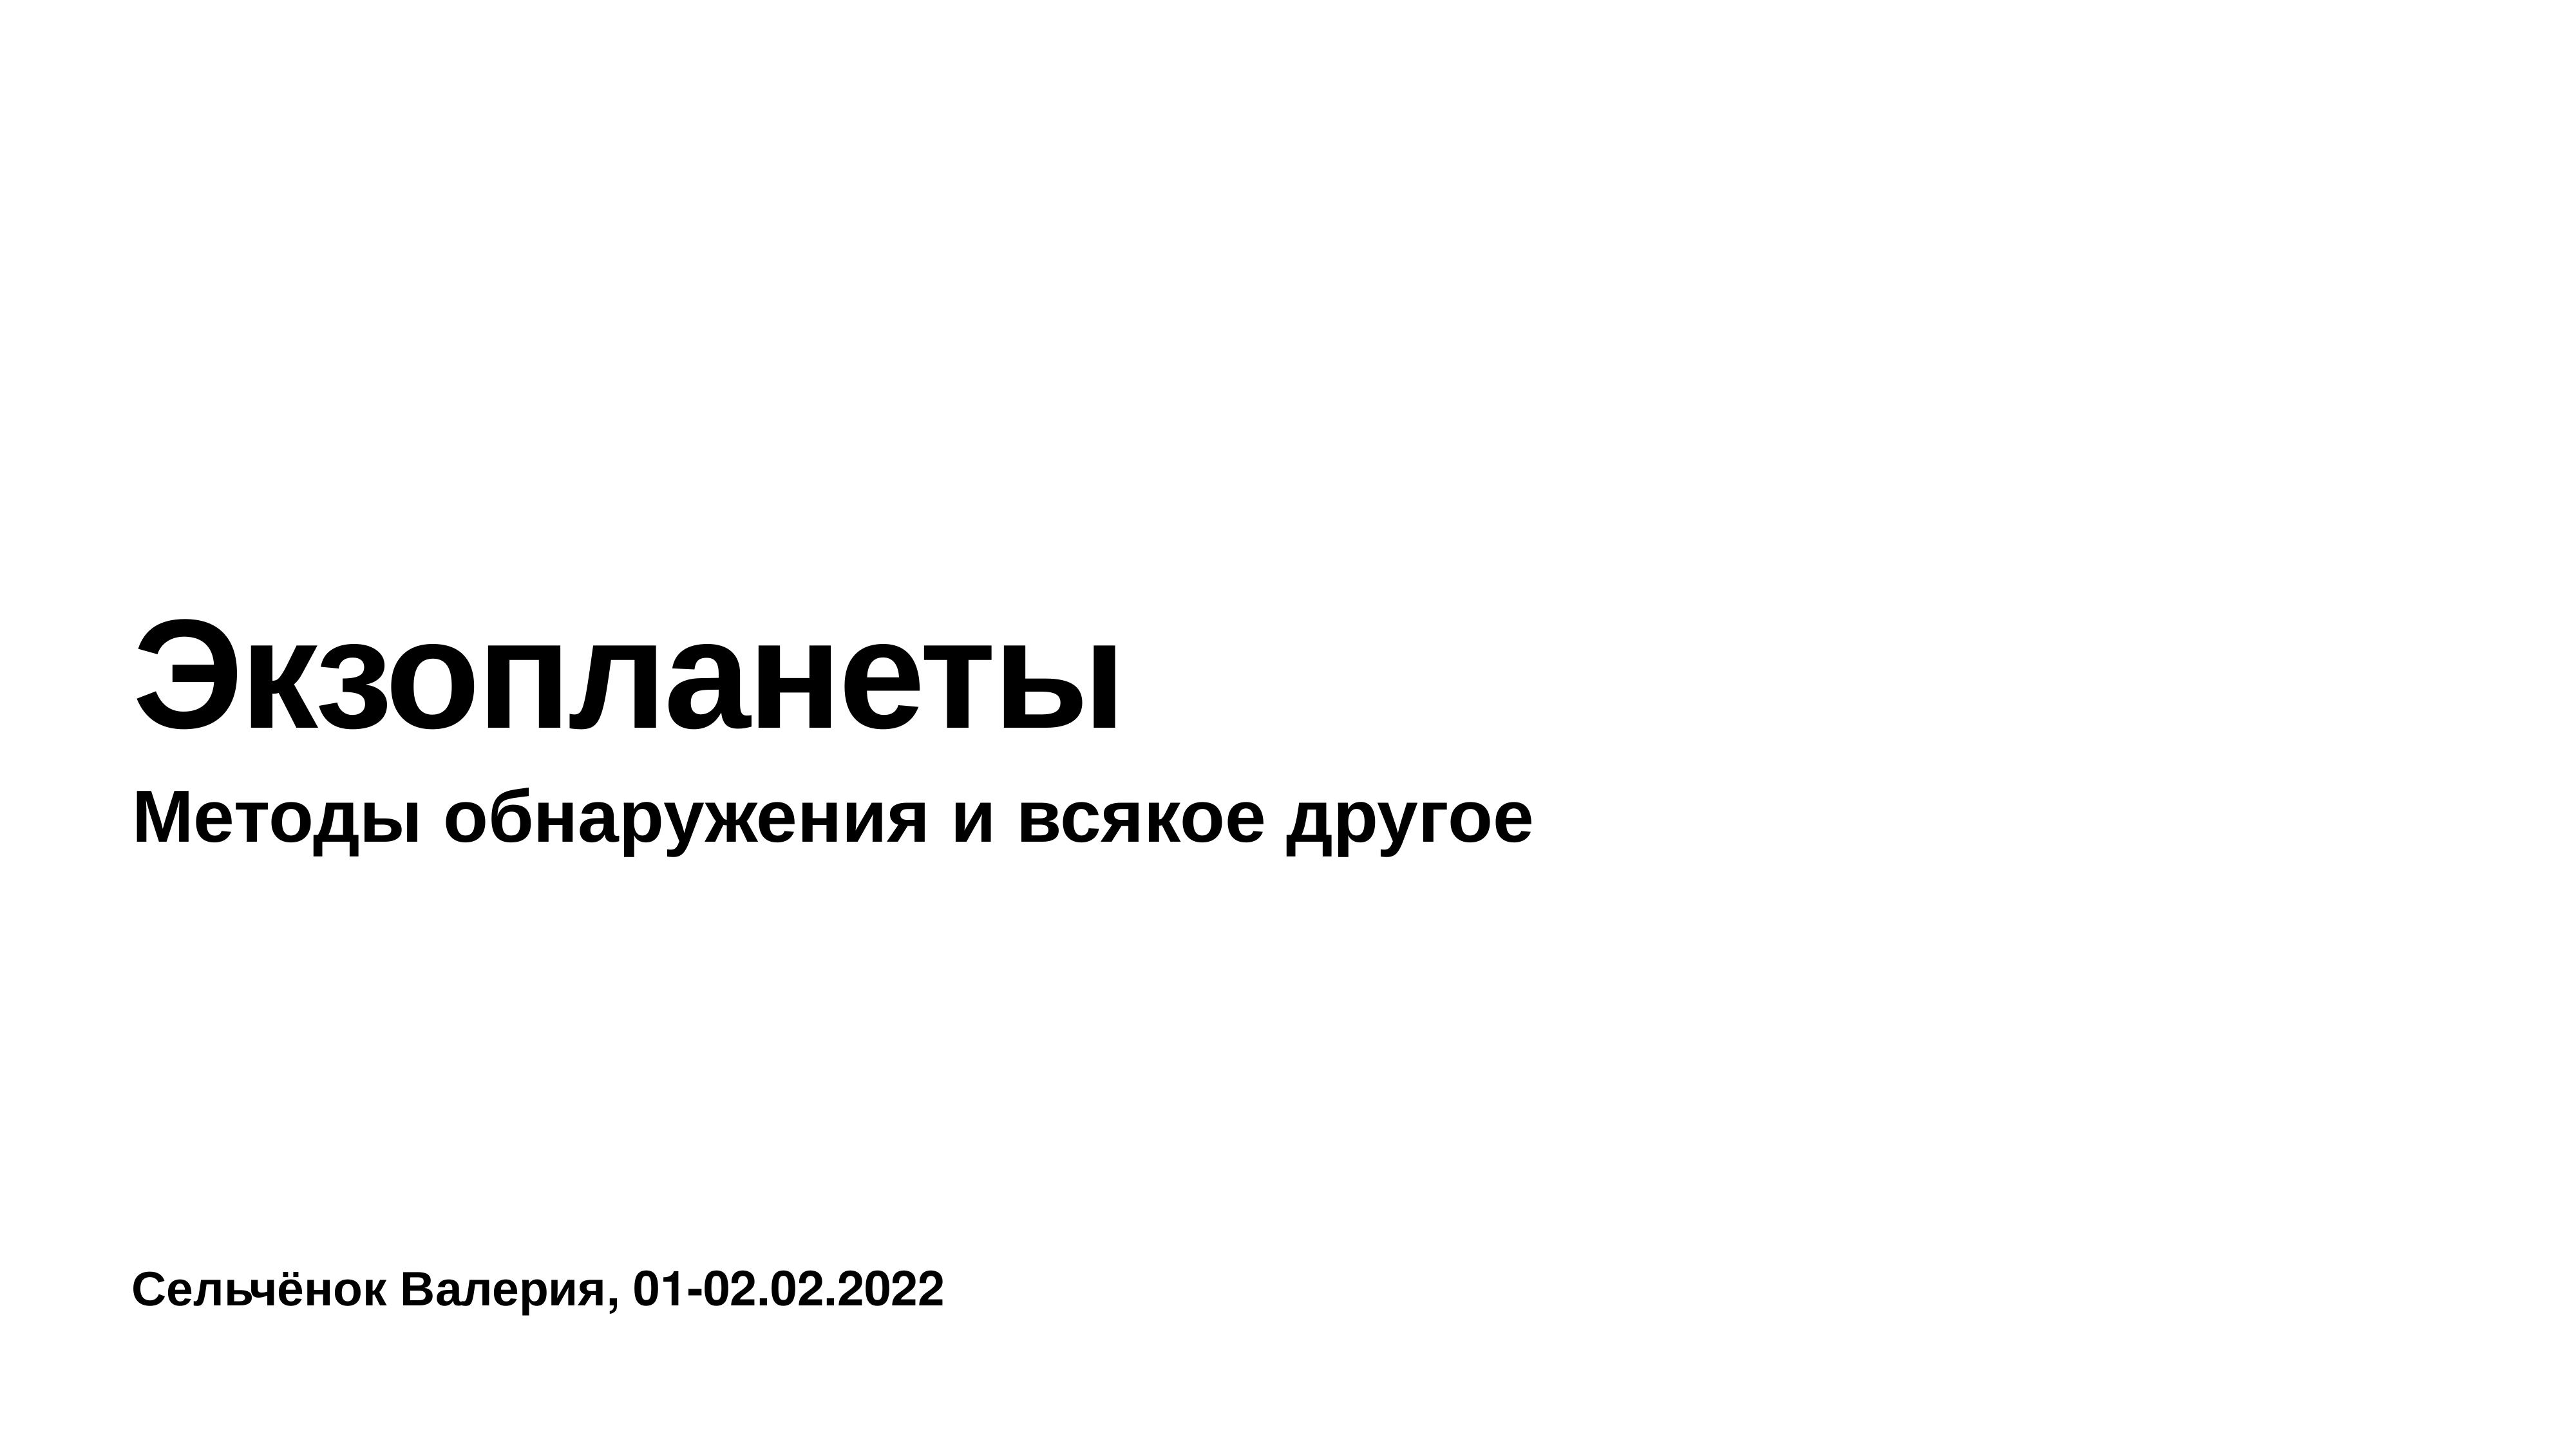

# Экзопланеты
Методы обнаружения и всякое другое
Сельчёнок Валерия, 01-02.02.2022